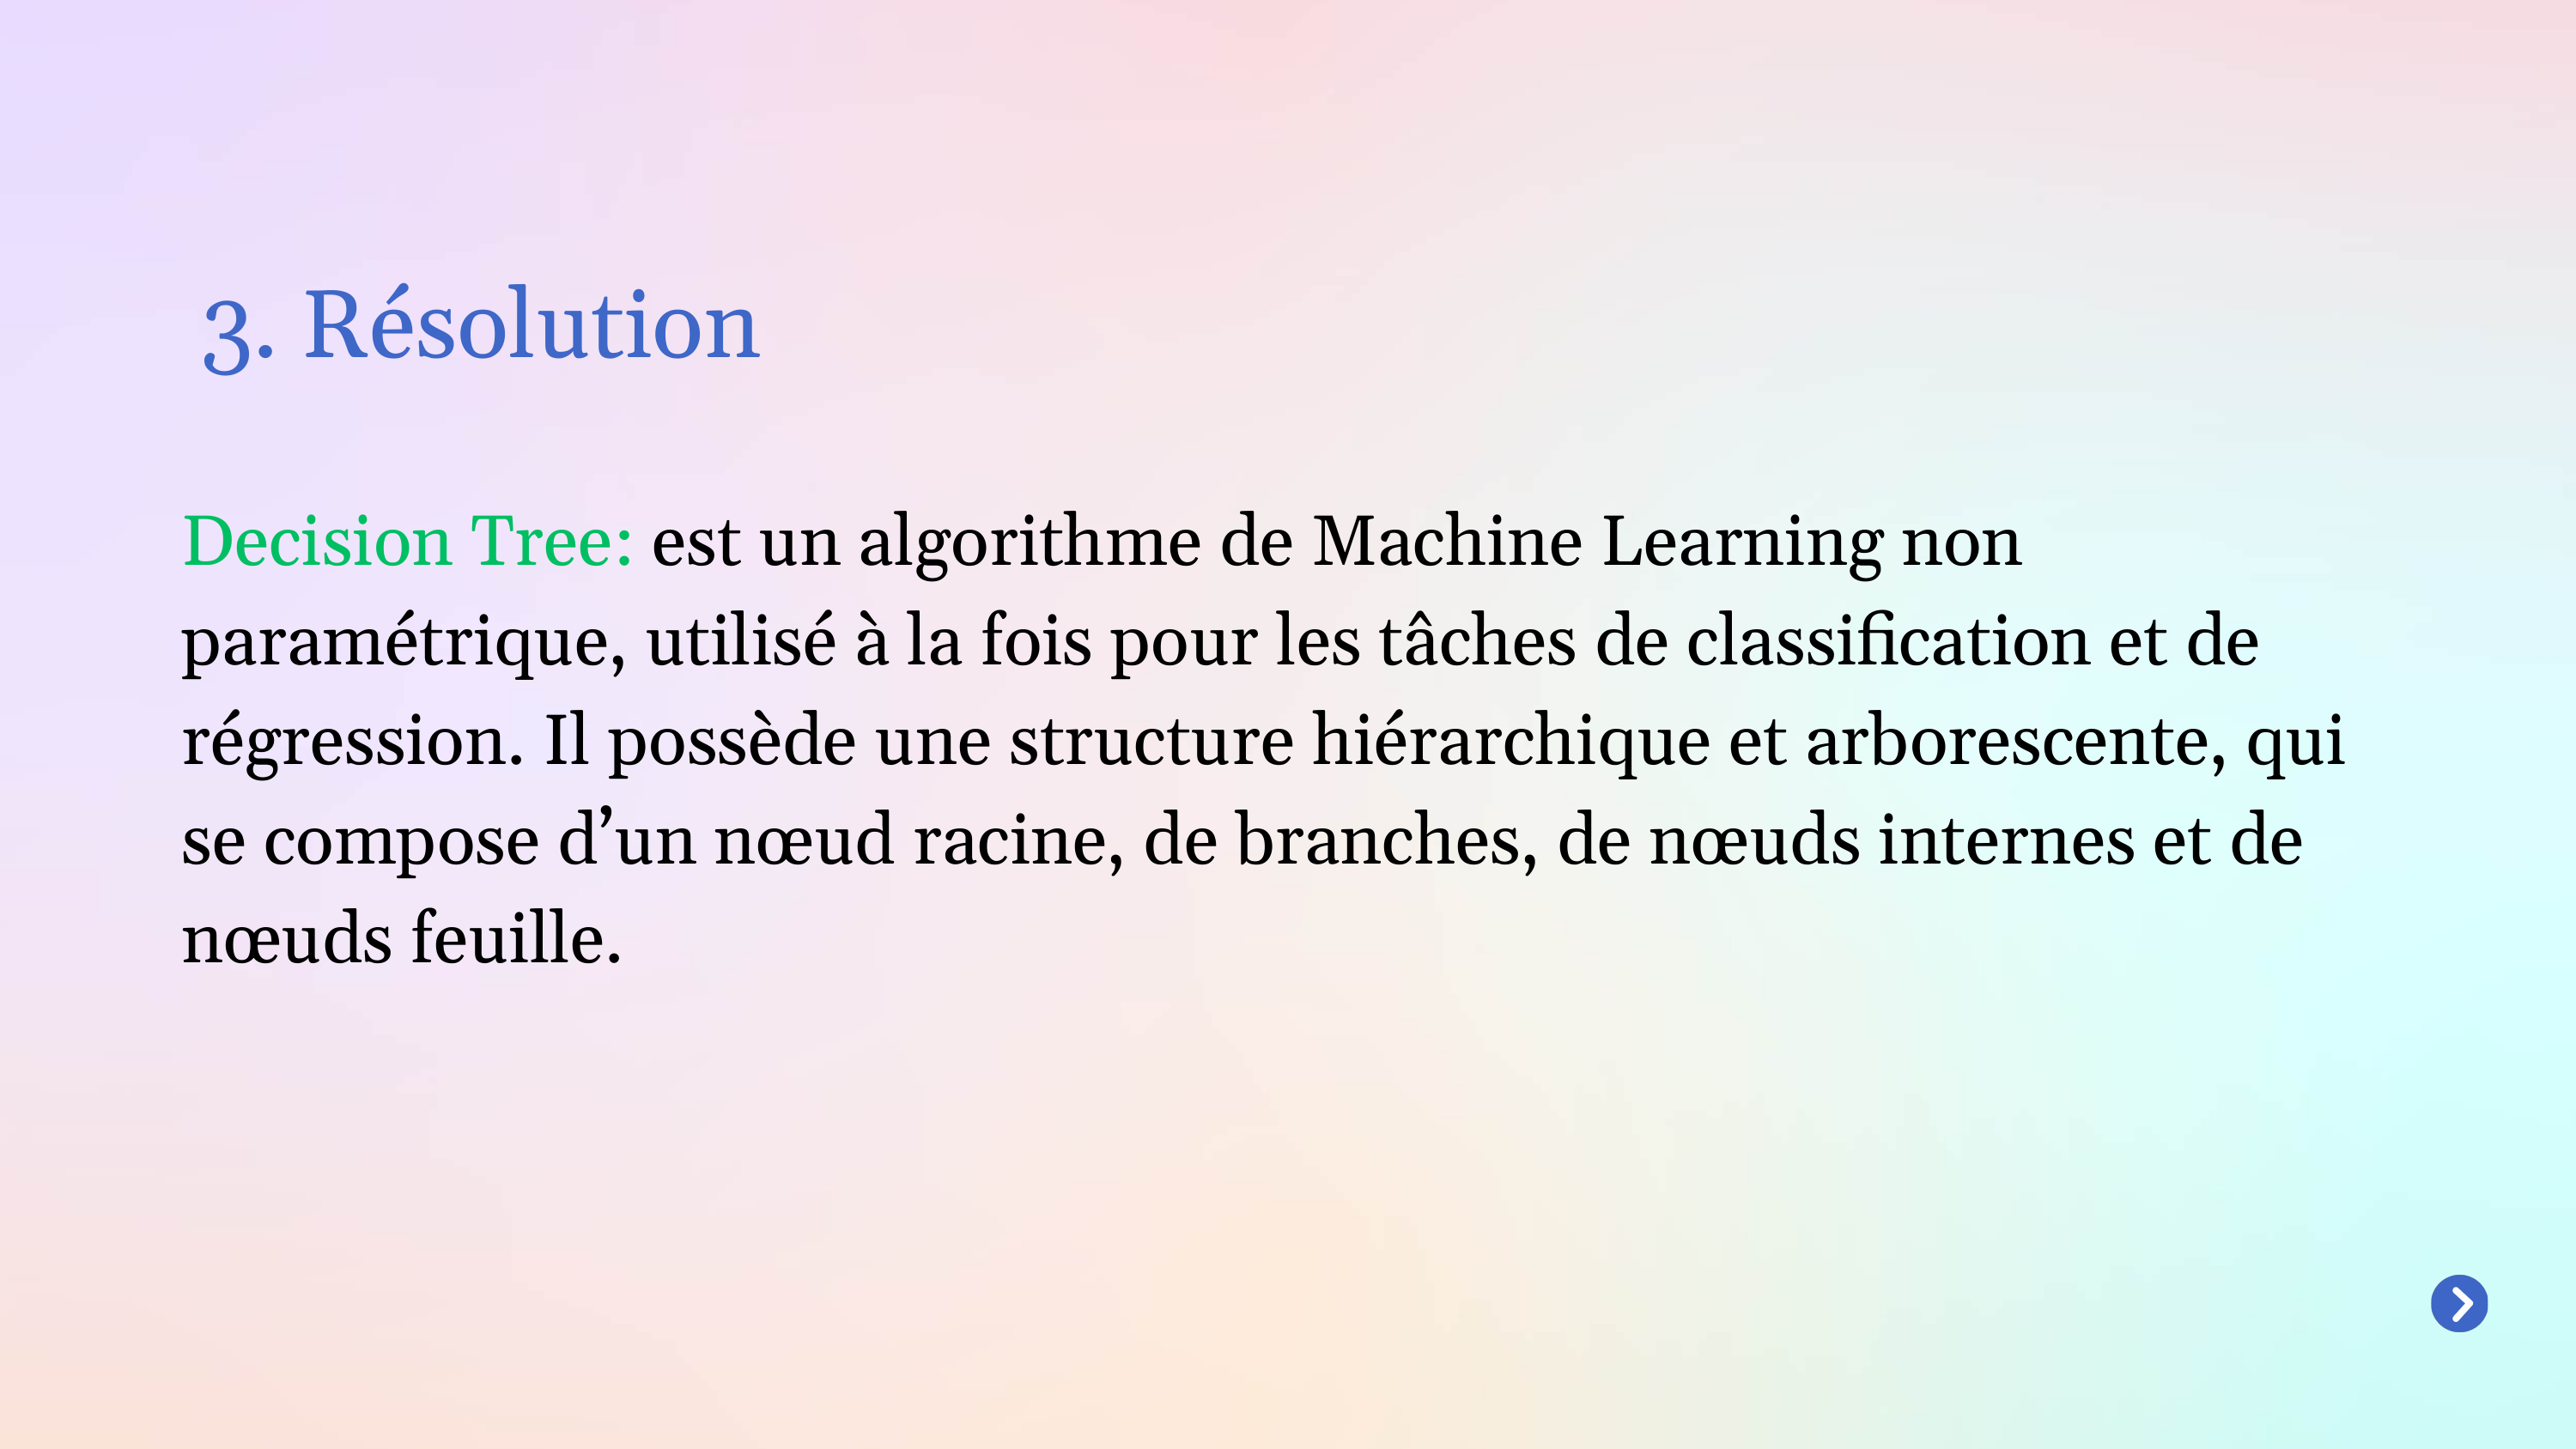

3. Résolution
Decision Tree: est un algorithme de Machine Learning non paramétrique, utilisé à la fois pour les tâches de classification et de régression. Il possède une structure hiérarchique et arborescente, qui se compose d’un nœud racine, de branches, de nœuds internes et de nœuds feuille.